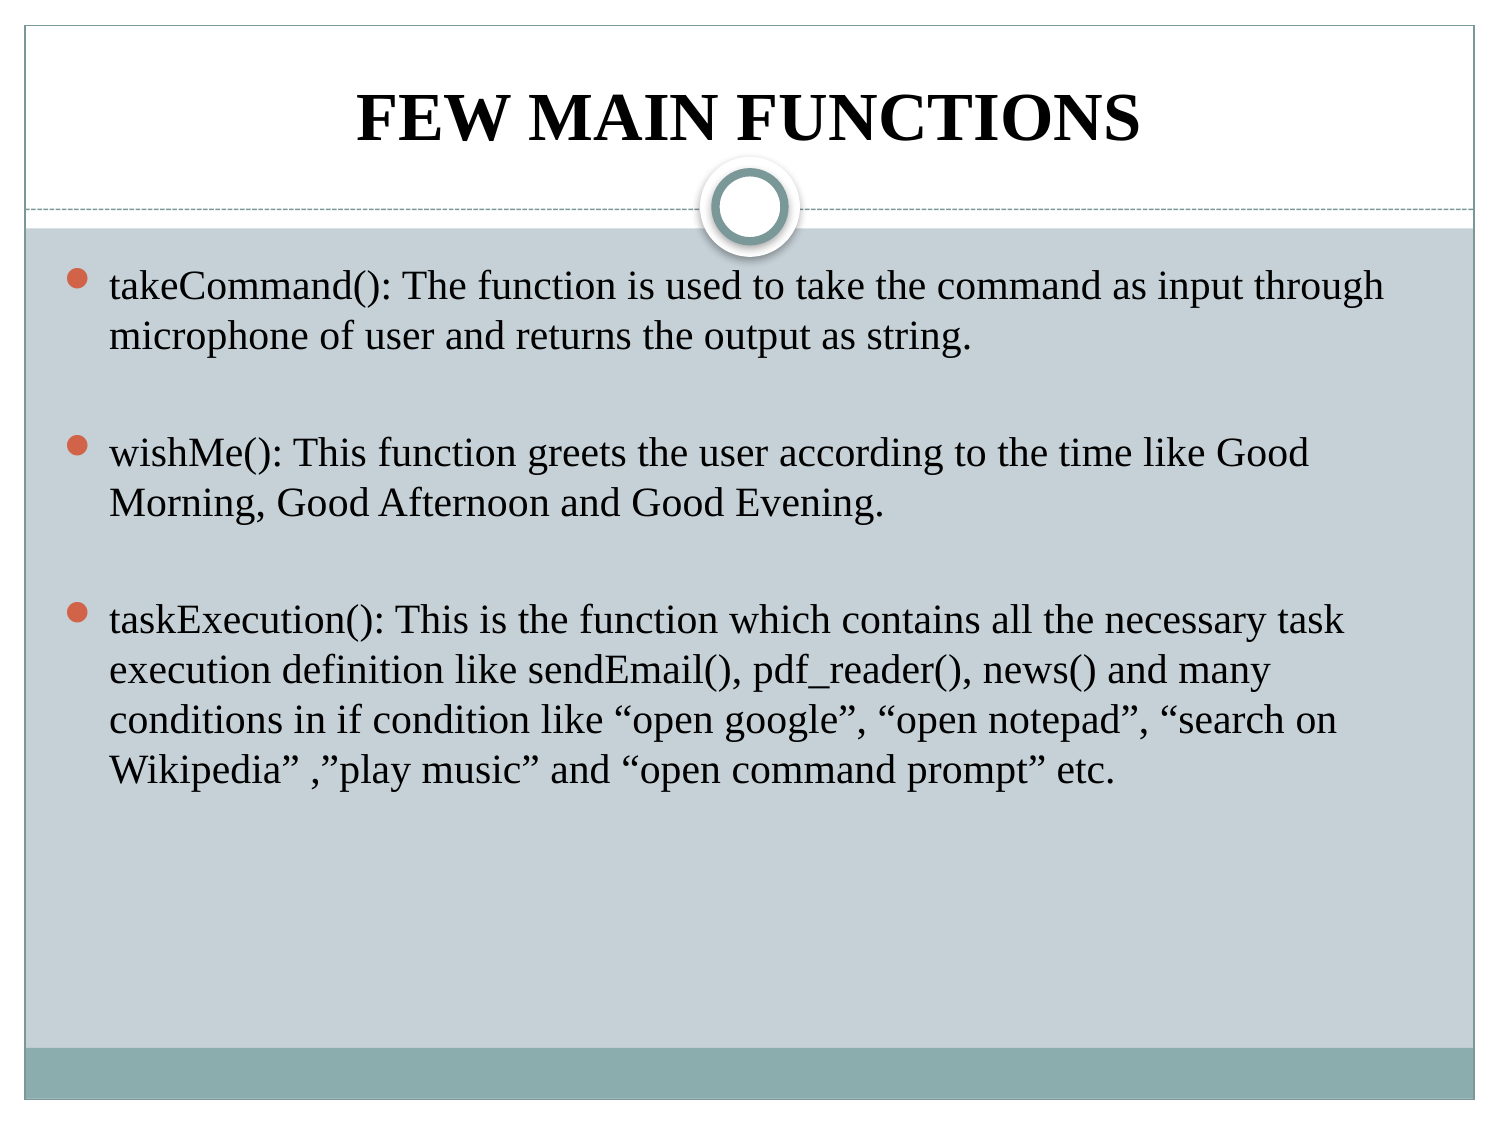

# FEW MAIN FUNCTIONS
takeCommand(): The function is used to take the command as input through microphone of user and returns the output as string.

wishMe(): This function greets the user according to the time like Good Morning, Good Afternoon and Good Evening.

taskExecution(): This is the function which contains all the necessary task execution definition like sendEmail(), pdf_reader(), news() and many conditions in if condition like “open google”, “open notepad”, “search on Wikipedia” ,”play music” and “open command prompt” etc.